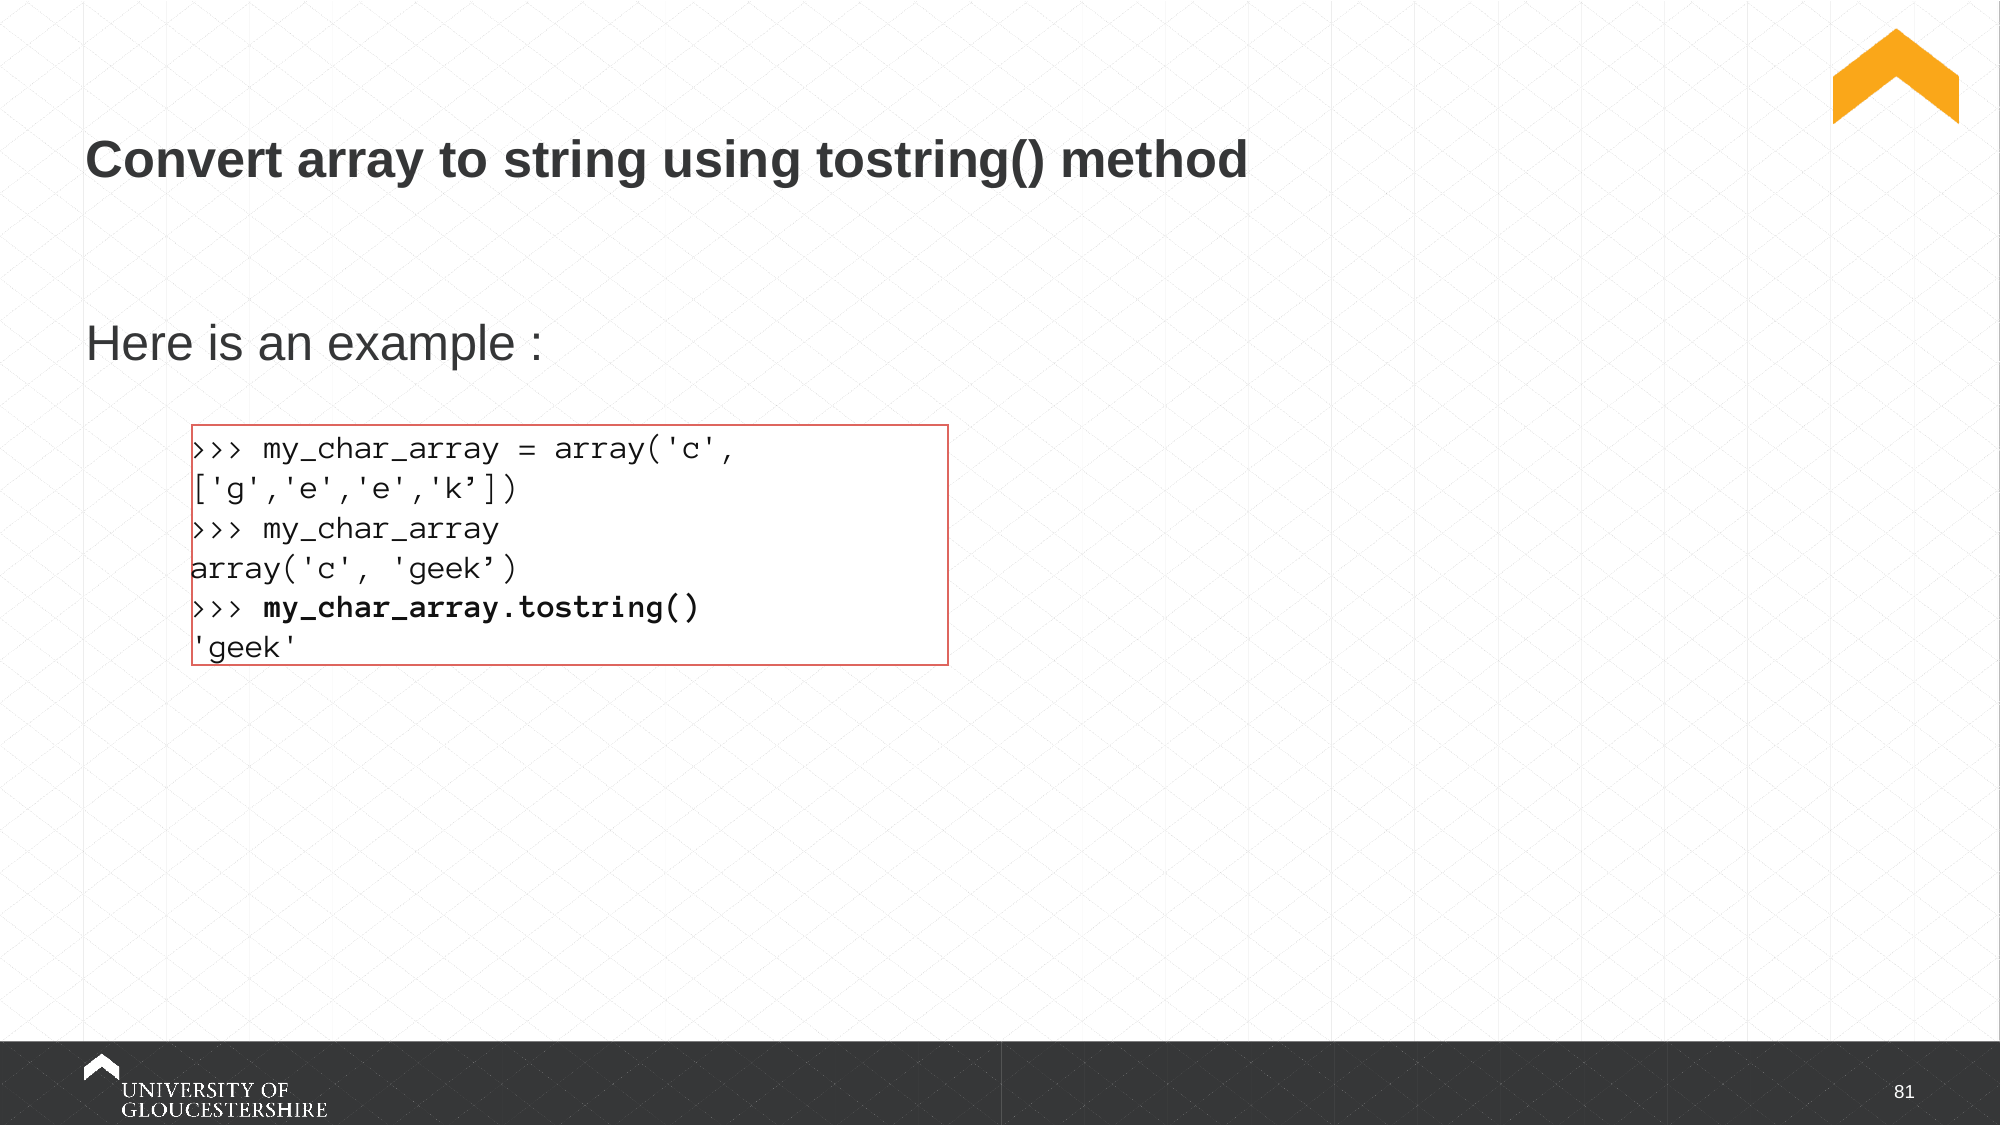

# Convert array to string using tostring() method
Here is an example :
>>> my_char_array = array('c', ['g','e','e','k’])
>>> my_char_array
array('c', 'geek’)
>>> my_char_array.tostring()
'geek'